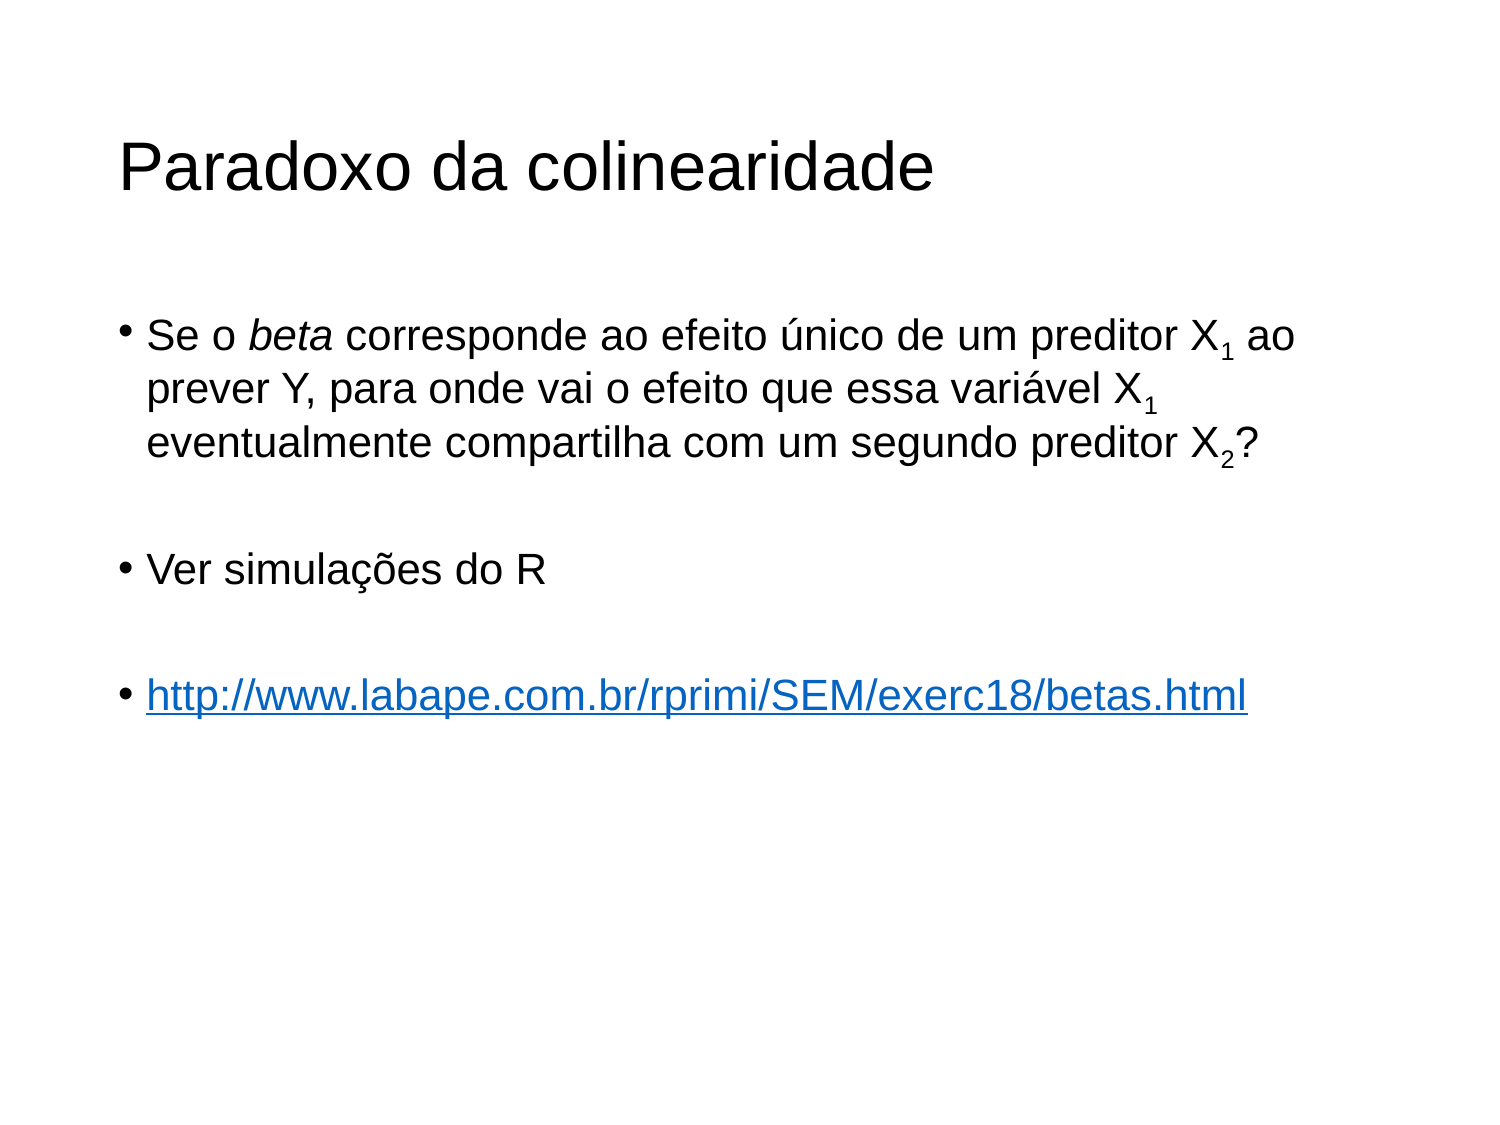

# Paradoxo da colinearidade
Se o beta corresponde ao efeito único de um preditor X1 ao prever Y, para onde vai o efeito que essa variável X1 eventualmente compartilha com um segundo preditor X2?

Ver simulações do R

http://www.labape.com.br/rprimi/SEM/exerc18/betas.html